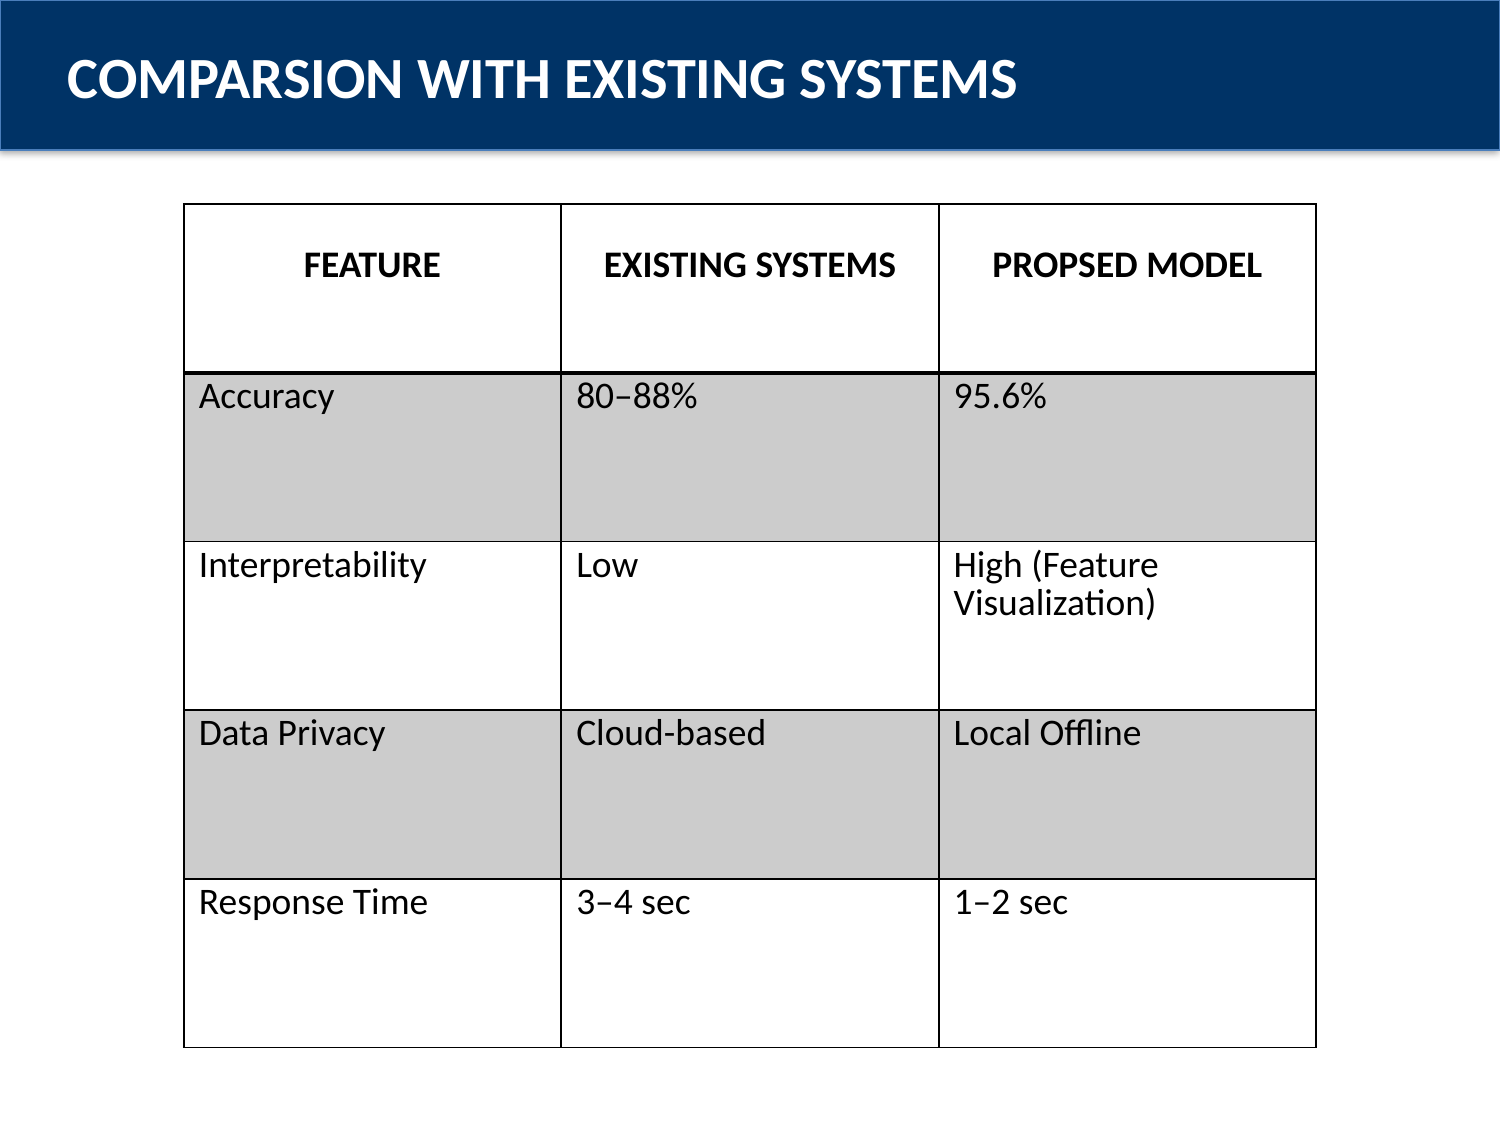

COMPARSION WITH EXISTING SYSTEMS
| FEATURE | EXISTING SYSTEMS | PROPSED MODEL |
| --- | --- | --- |
| Accuracy | 80–88% | 95.6% |
| Interpretability | Low | High (Feature Visualization) |
| Data Privacy | Cloud-based | Local Offline |
| Response Time | 3–4 sec | 1–2 sec |